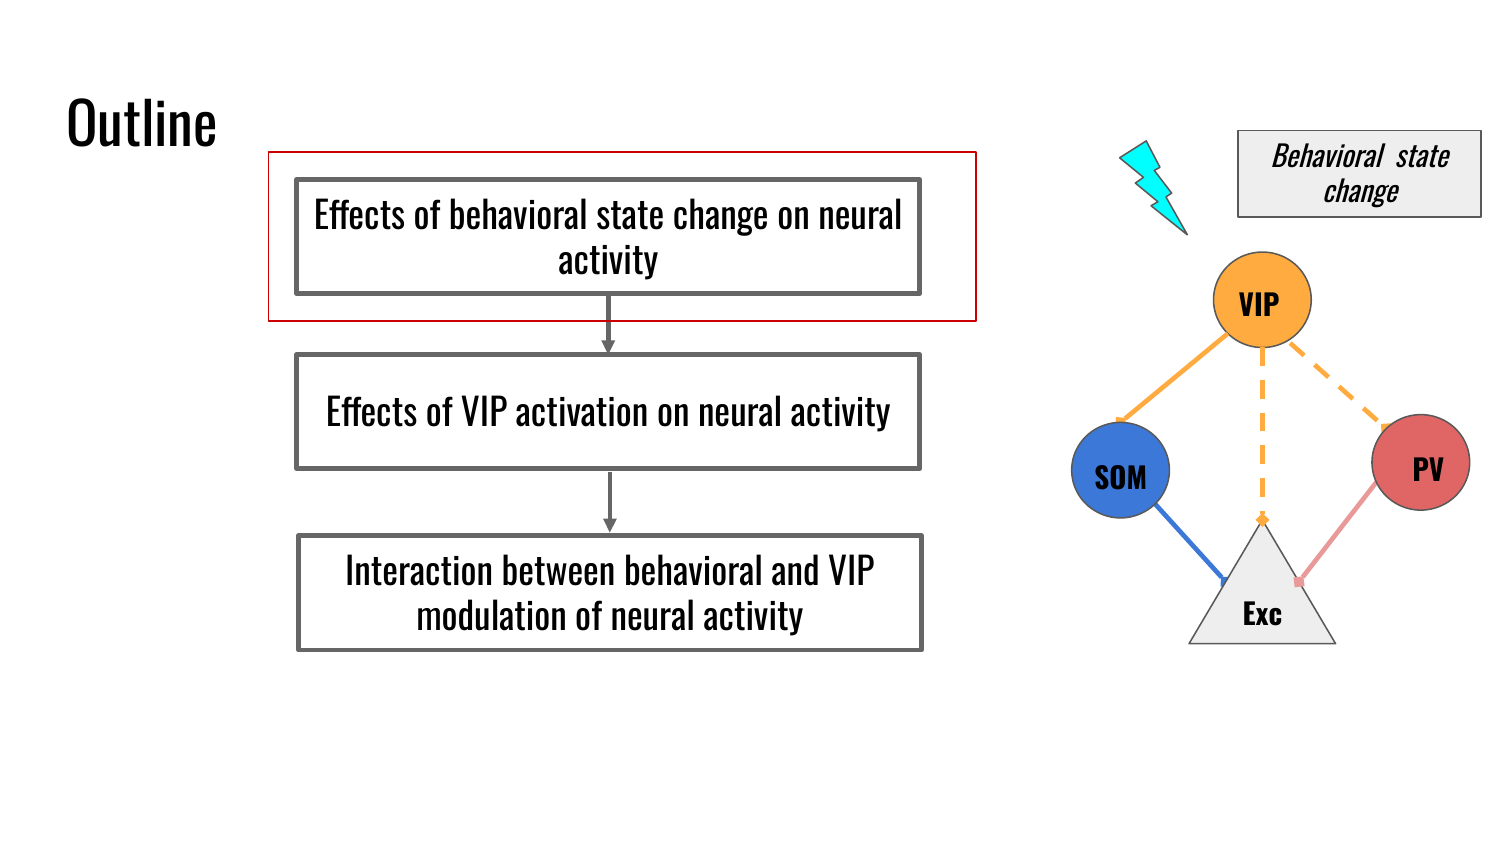

# Outline
Behavioral  state change

Effects of behavioral state change on neural activity

VIP

SOM

Exc

PV
Effects of VIP activation on neural activity
Interaction between behavioral and VIP modulation of neural activity